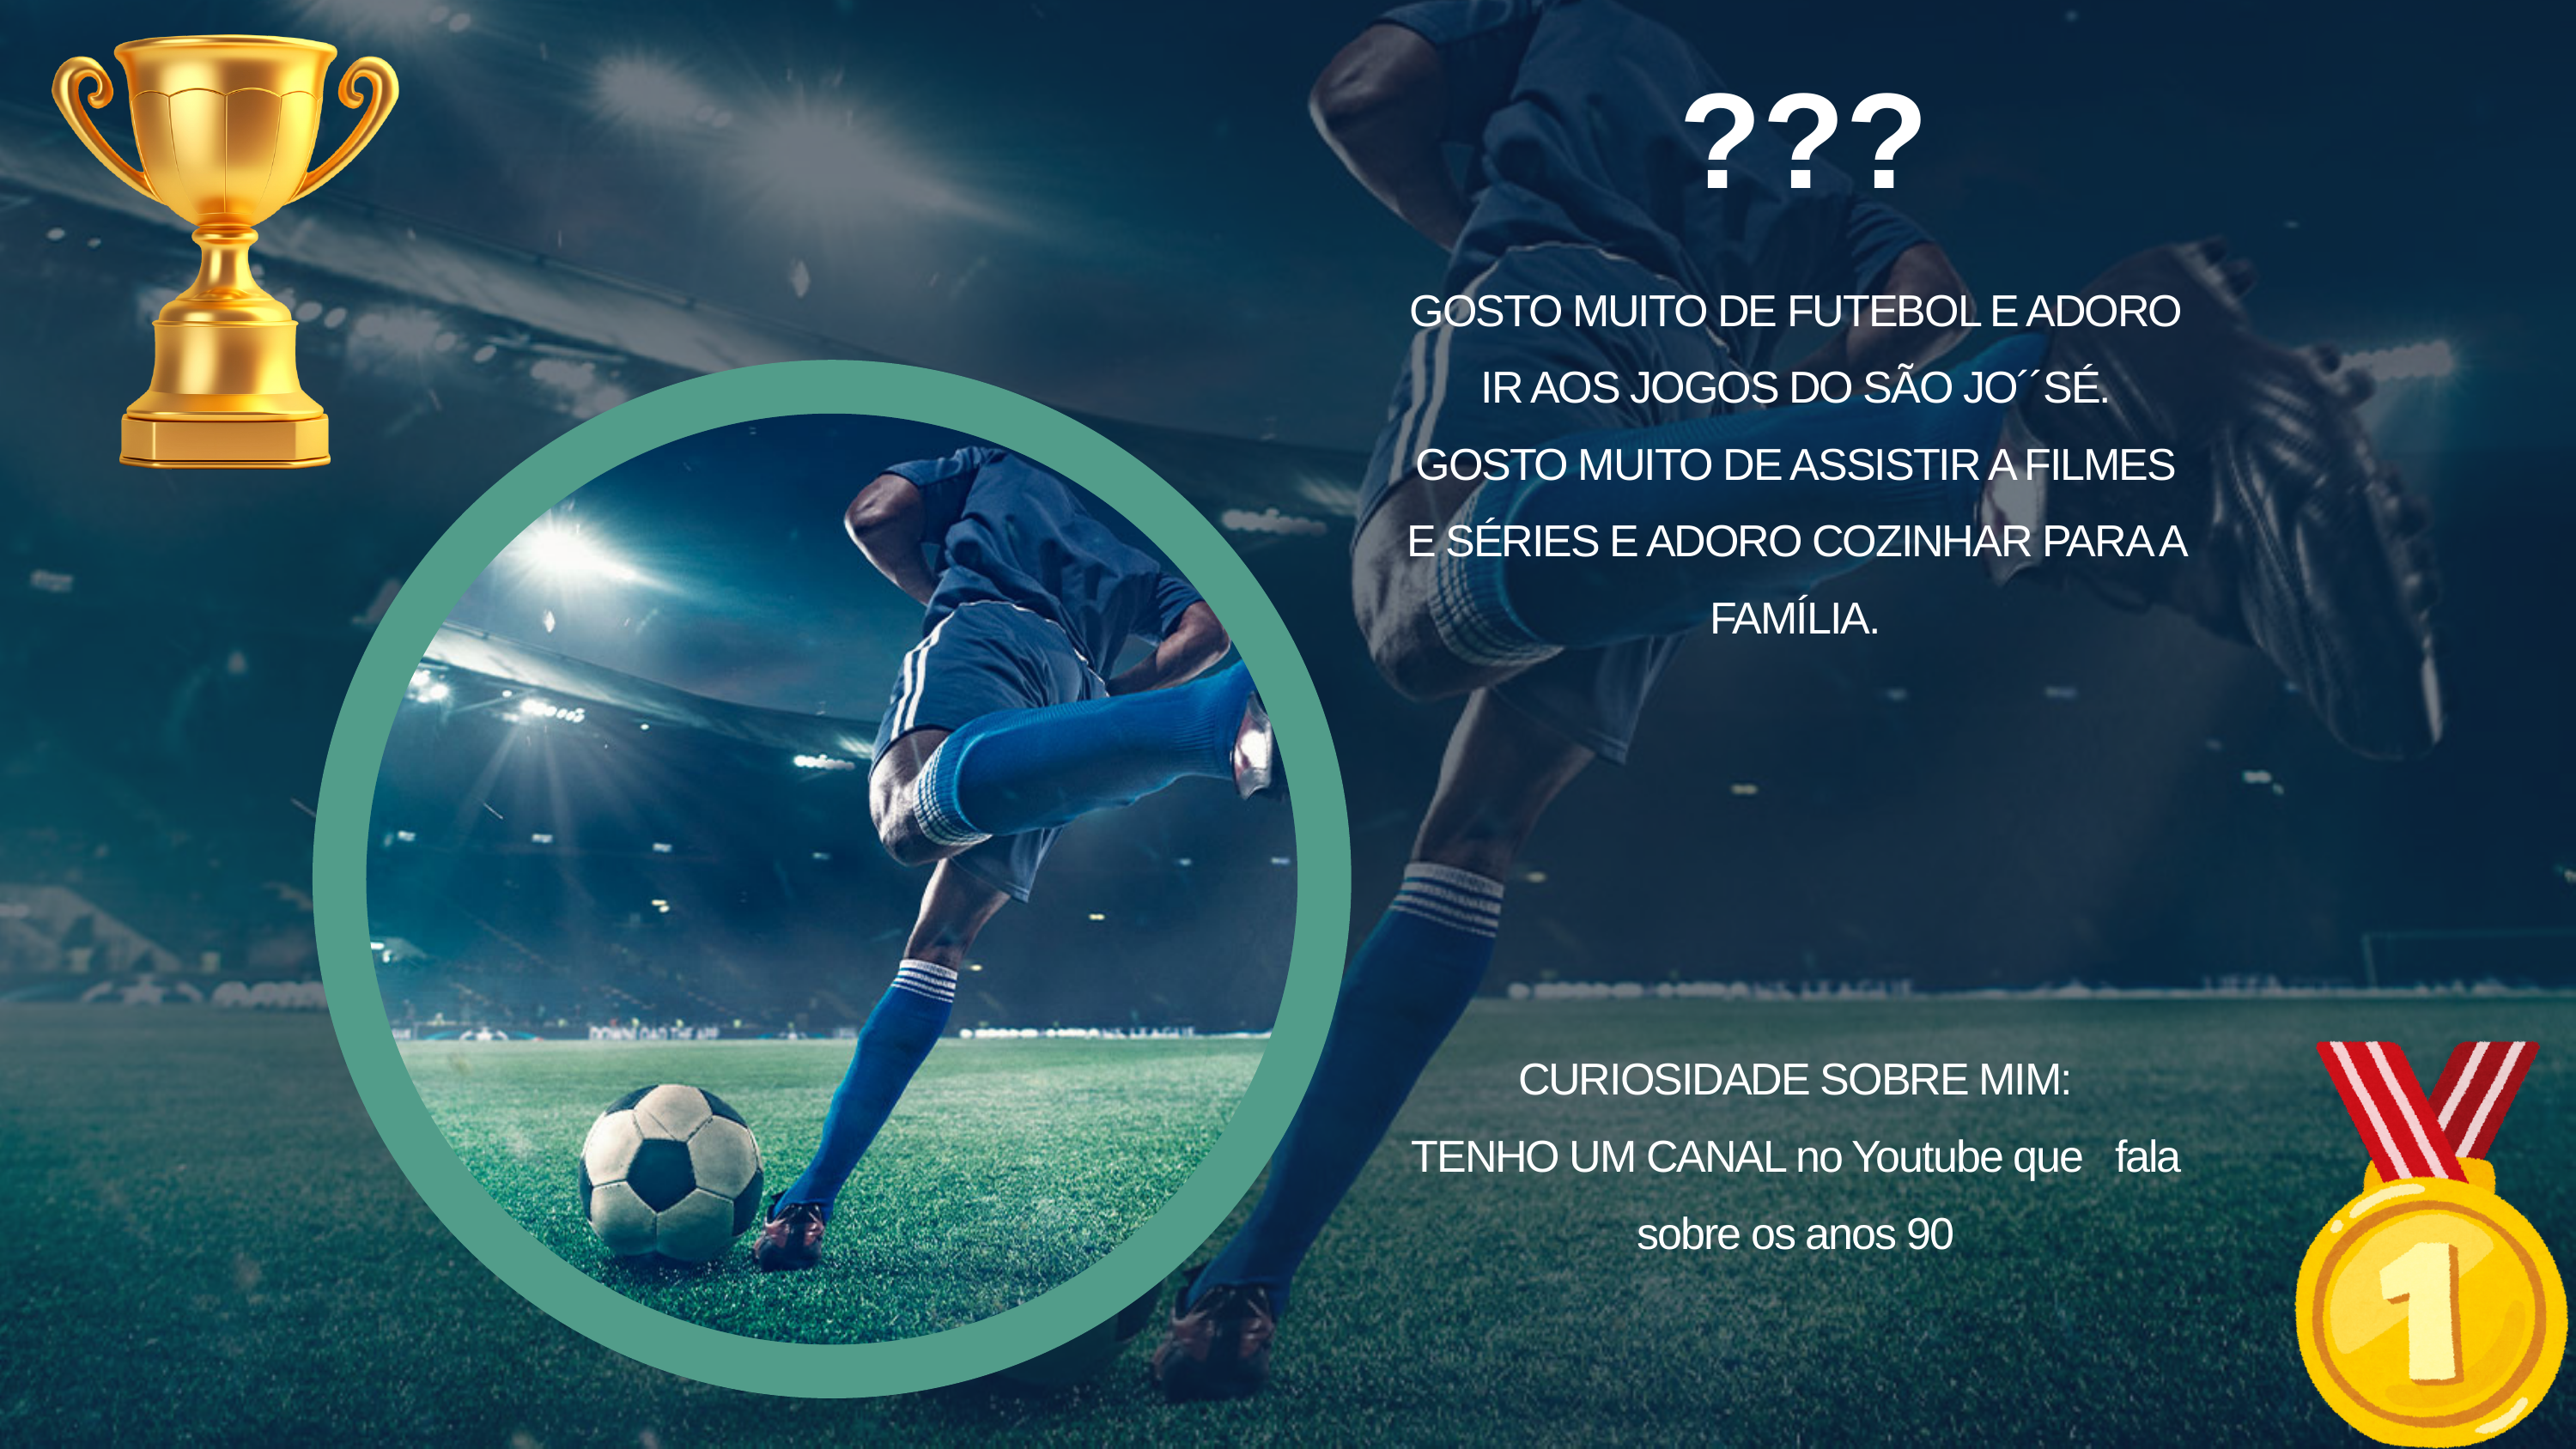

???
GOSTO MUITO DE FUTEBOL E ADORO IR AOS JOGOS DO SÃO JO´´SÉ. GOSTO MUITO DE ASSISTIR A FILMES E SÉRIES E ADORO COZINHAR PARA A FAMÍLIA.

CURIOSIDADE SOBRE MIM:
TENHO UM CANAL no Youtube que   fala sobre os anos 90